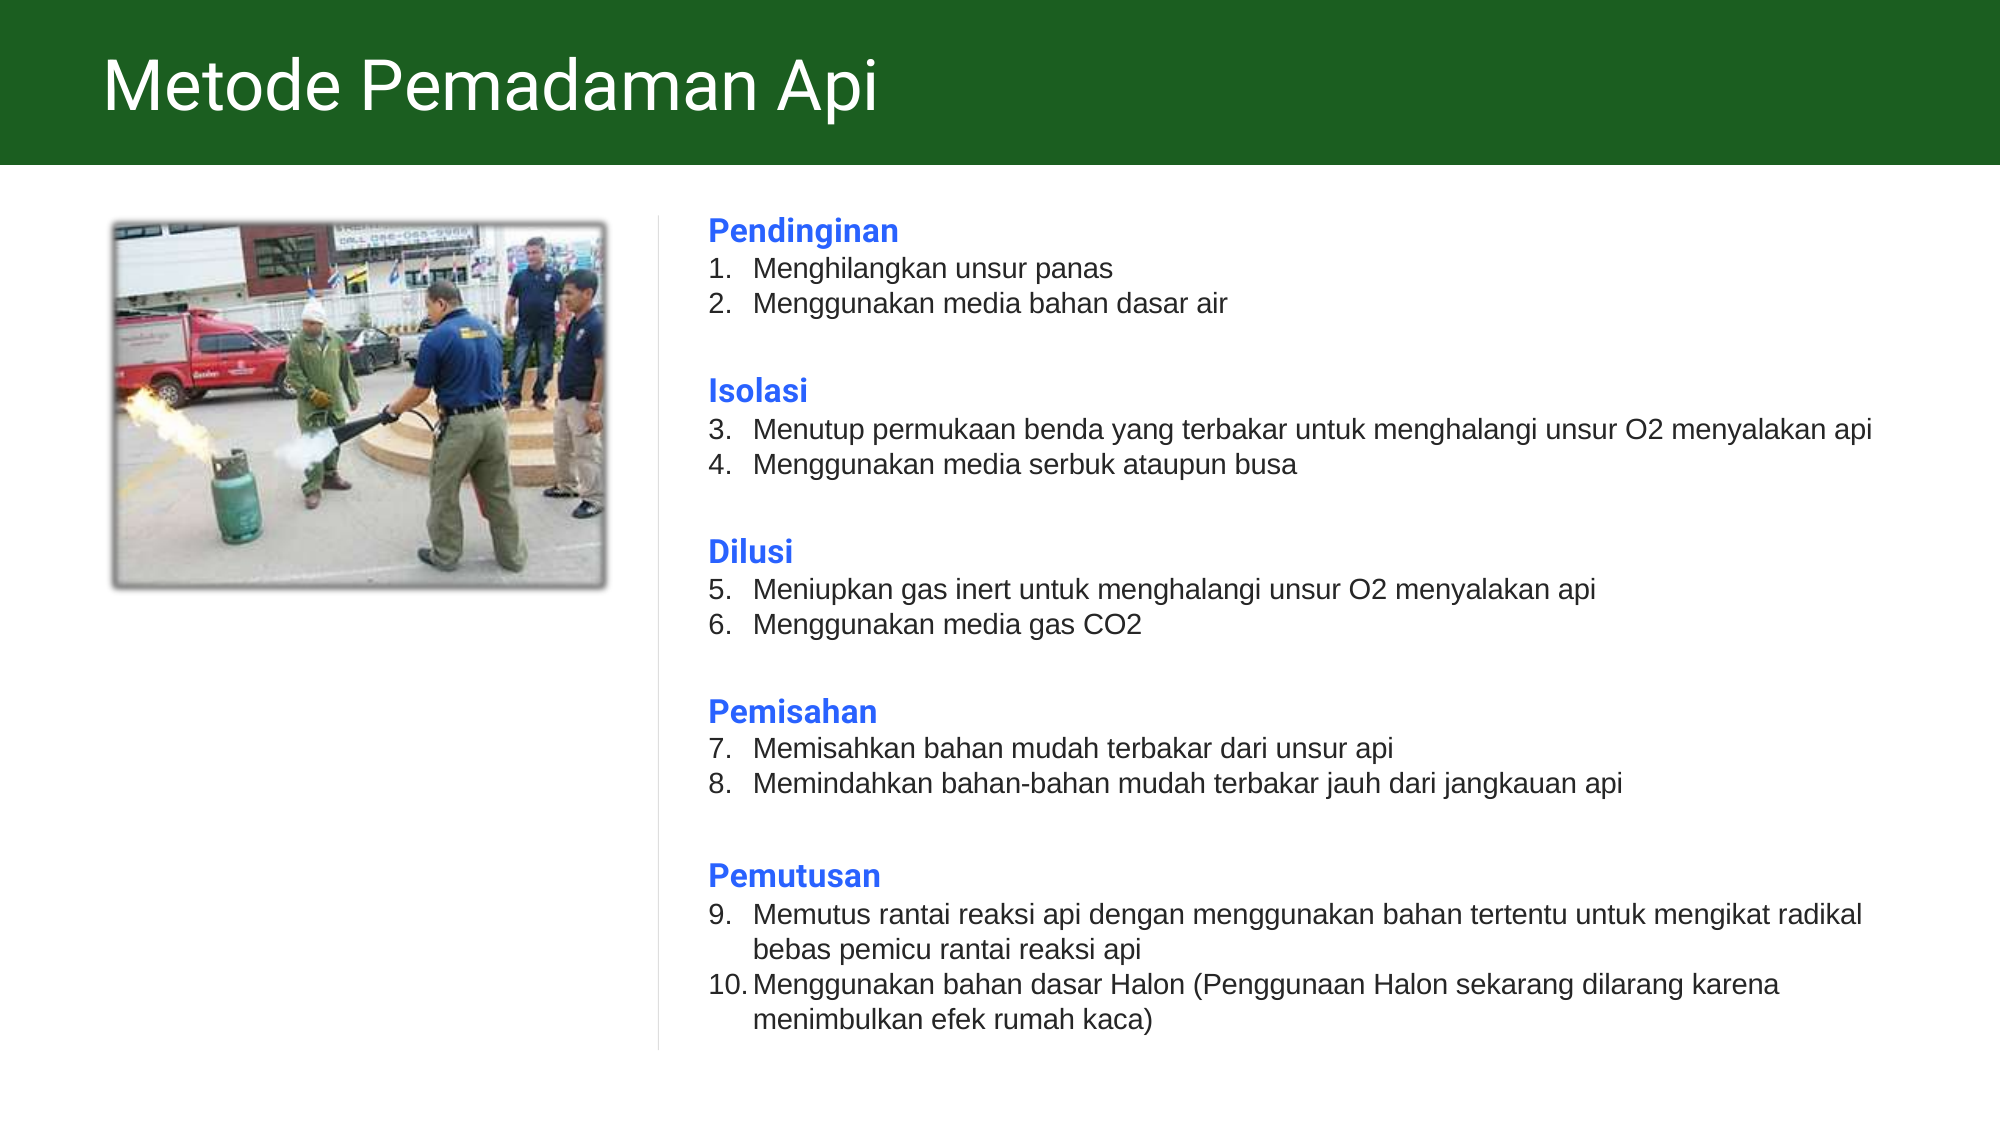

# Metode Pemadaman Api
Pendinginan
Menghilangkan unsur panas
Menggunakan media bahan dasar air
Isolasi
Menutup permukaan benda yang terbakar untuk menghalangi unsur O2 menyalakan api
Menggunakan media serbuk ataupun busa
Dilusi
Meniupkan gas inert untuk menghalangi unsur O2 menyalakan api
Menggunakan media gas CO2
Pemisahan
Memisahkan bahan mudah terbakar dari unsur api
Memindahkan bahan-bahan mudah terbakar jauh dari jangkauan api
Pemutusan
Memutus rantai reaksi api dengan menggunakan bahan tertentu untuk mengikat radikal bebas pemicu rantai reaksi api
Menggunakan bahan dasar Halon (Penggunaan Halon sekarang dilarang karena menimbulkan efek rumah kaca)